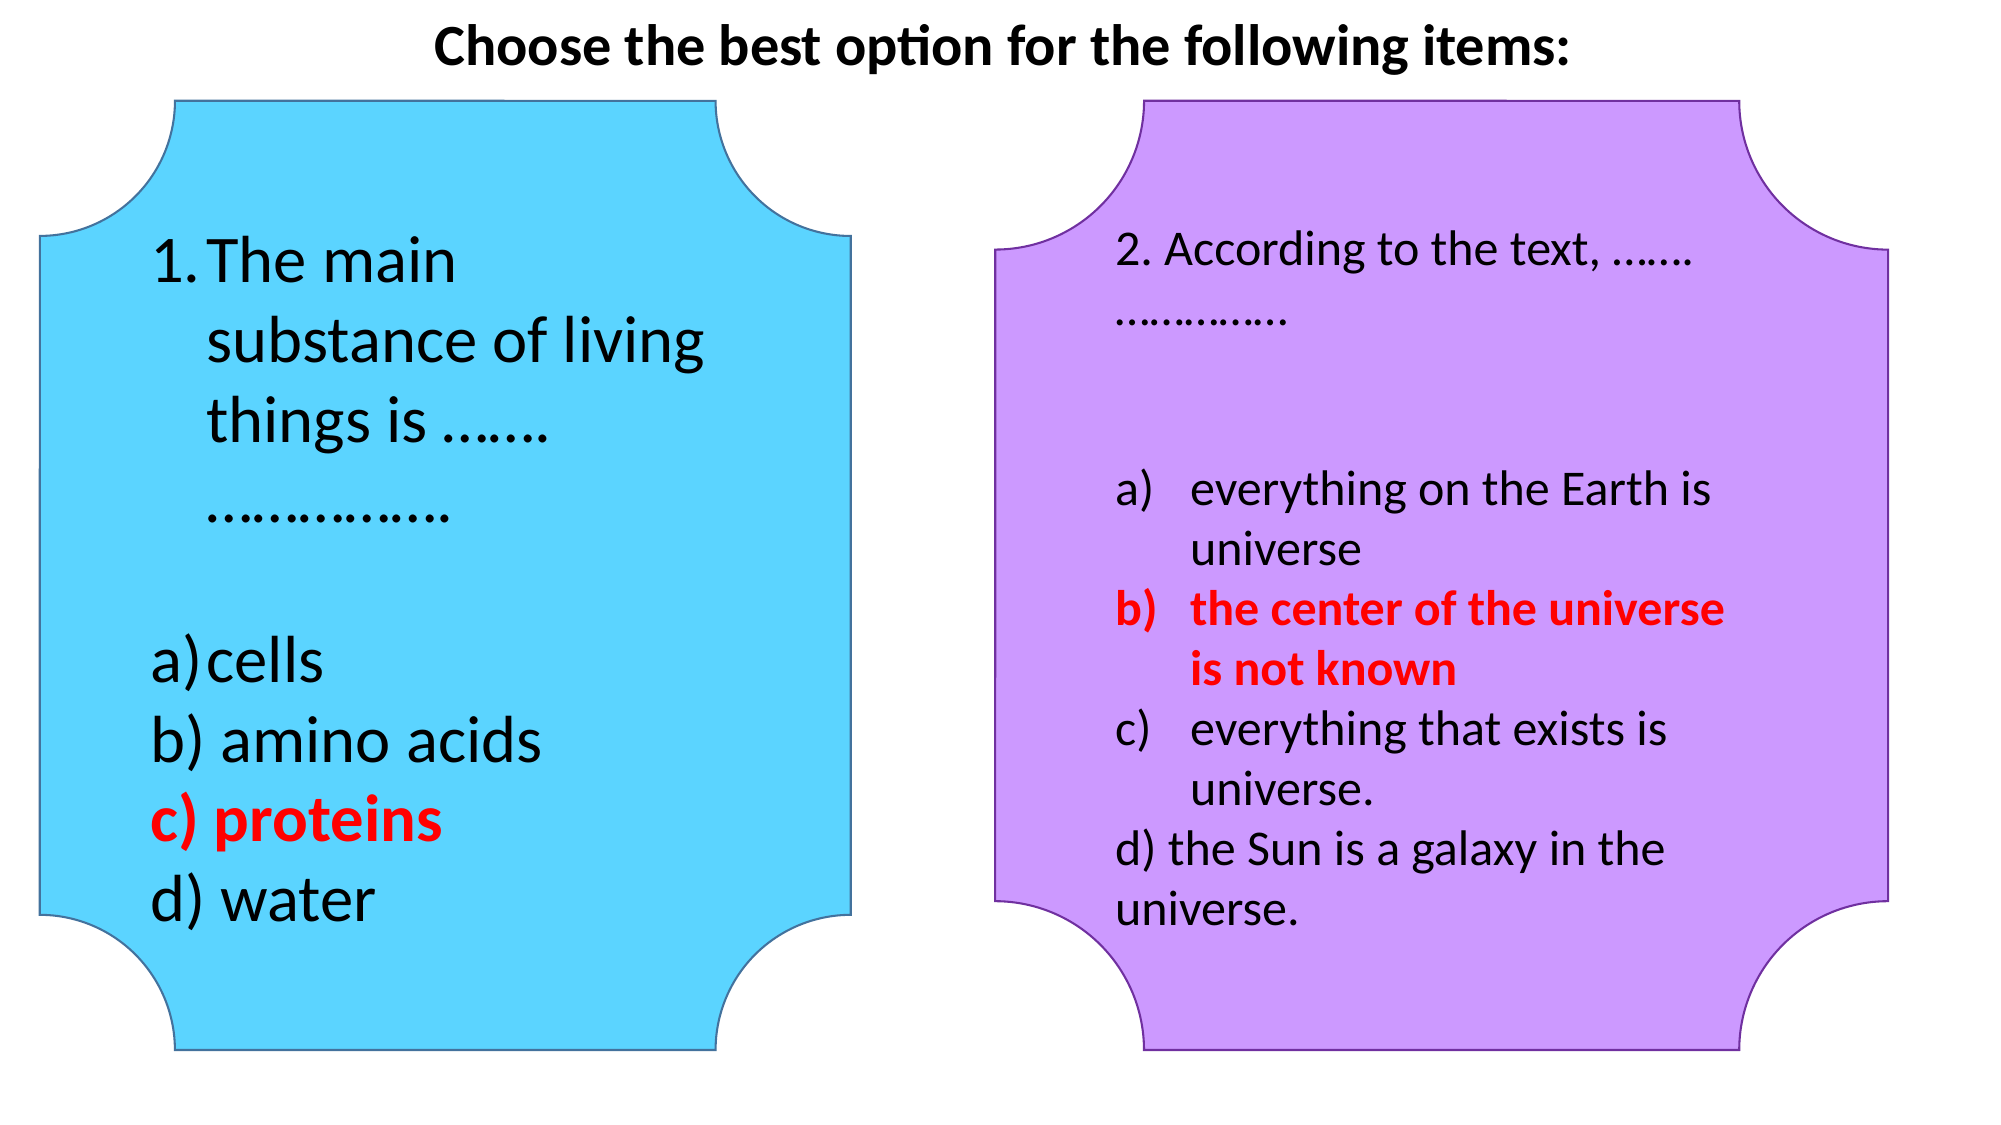

Choose the best option for the following items:
2. According to the text, …….……………

everything on the Earth is universe
the center of the universe is not known
everything that exists is universe.
d) the Sun is a galaxy in the    universe.
The main substance of living things is …….…………….

cells
b) amino acids
c) proteins
d) water